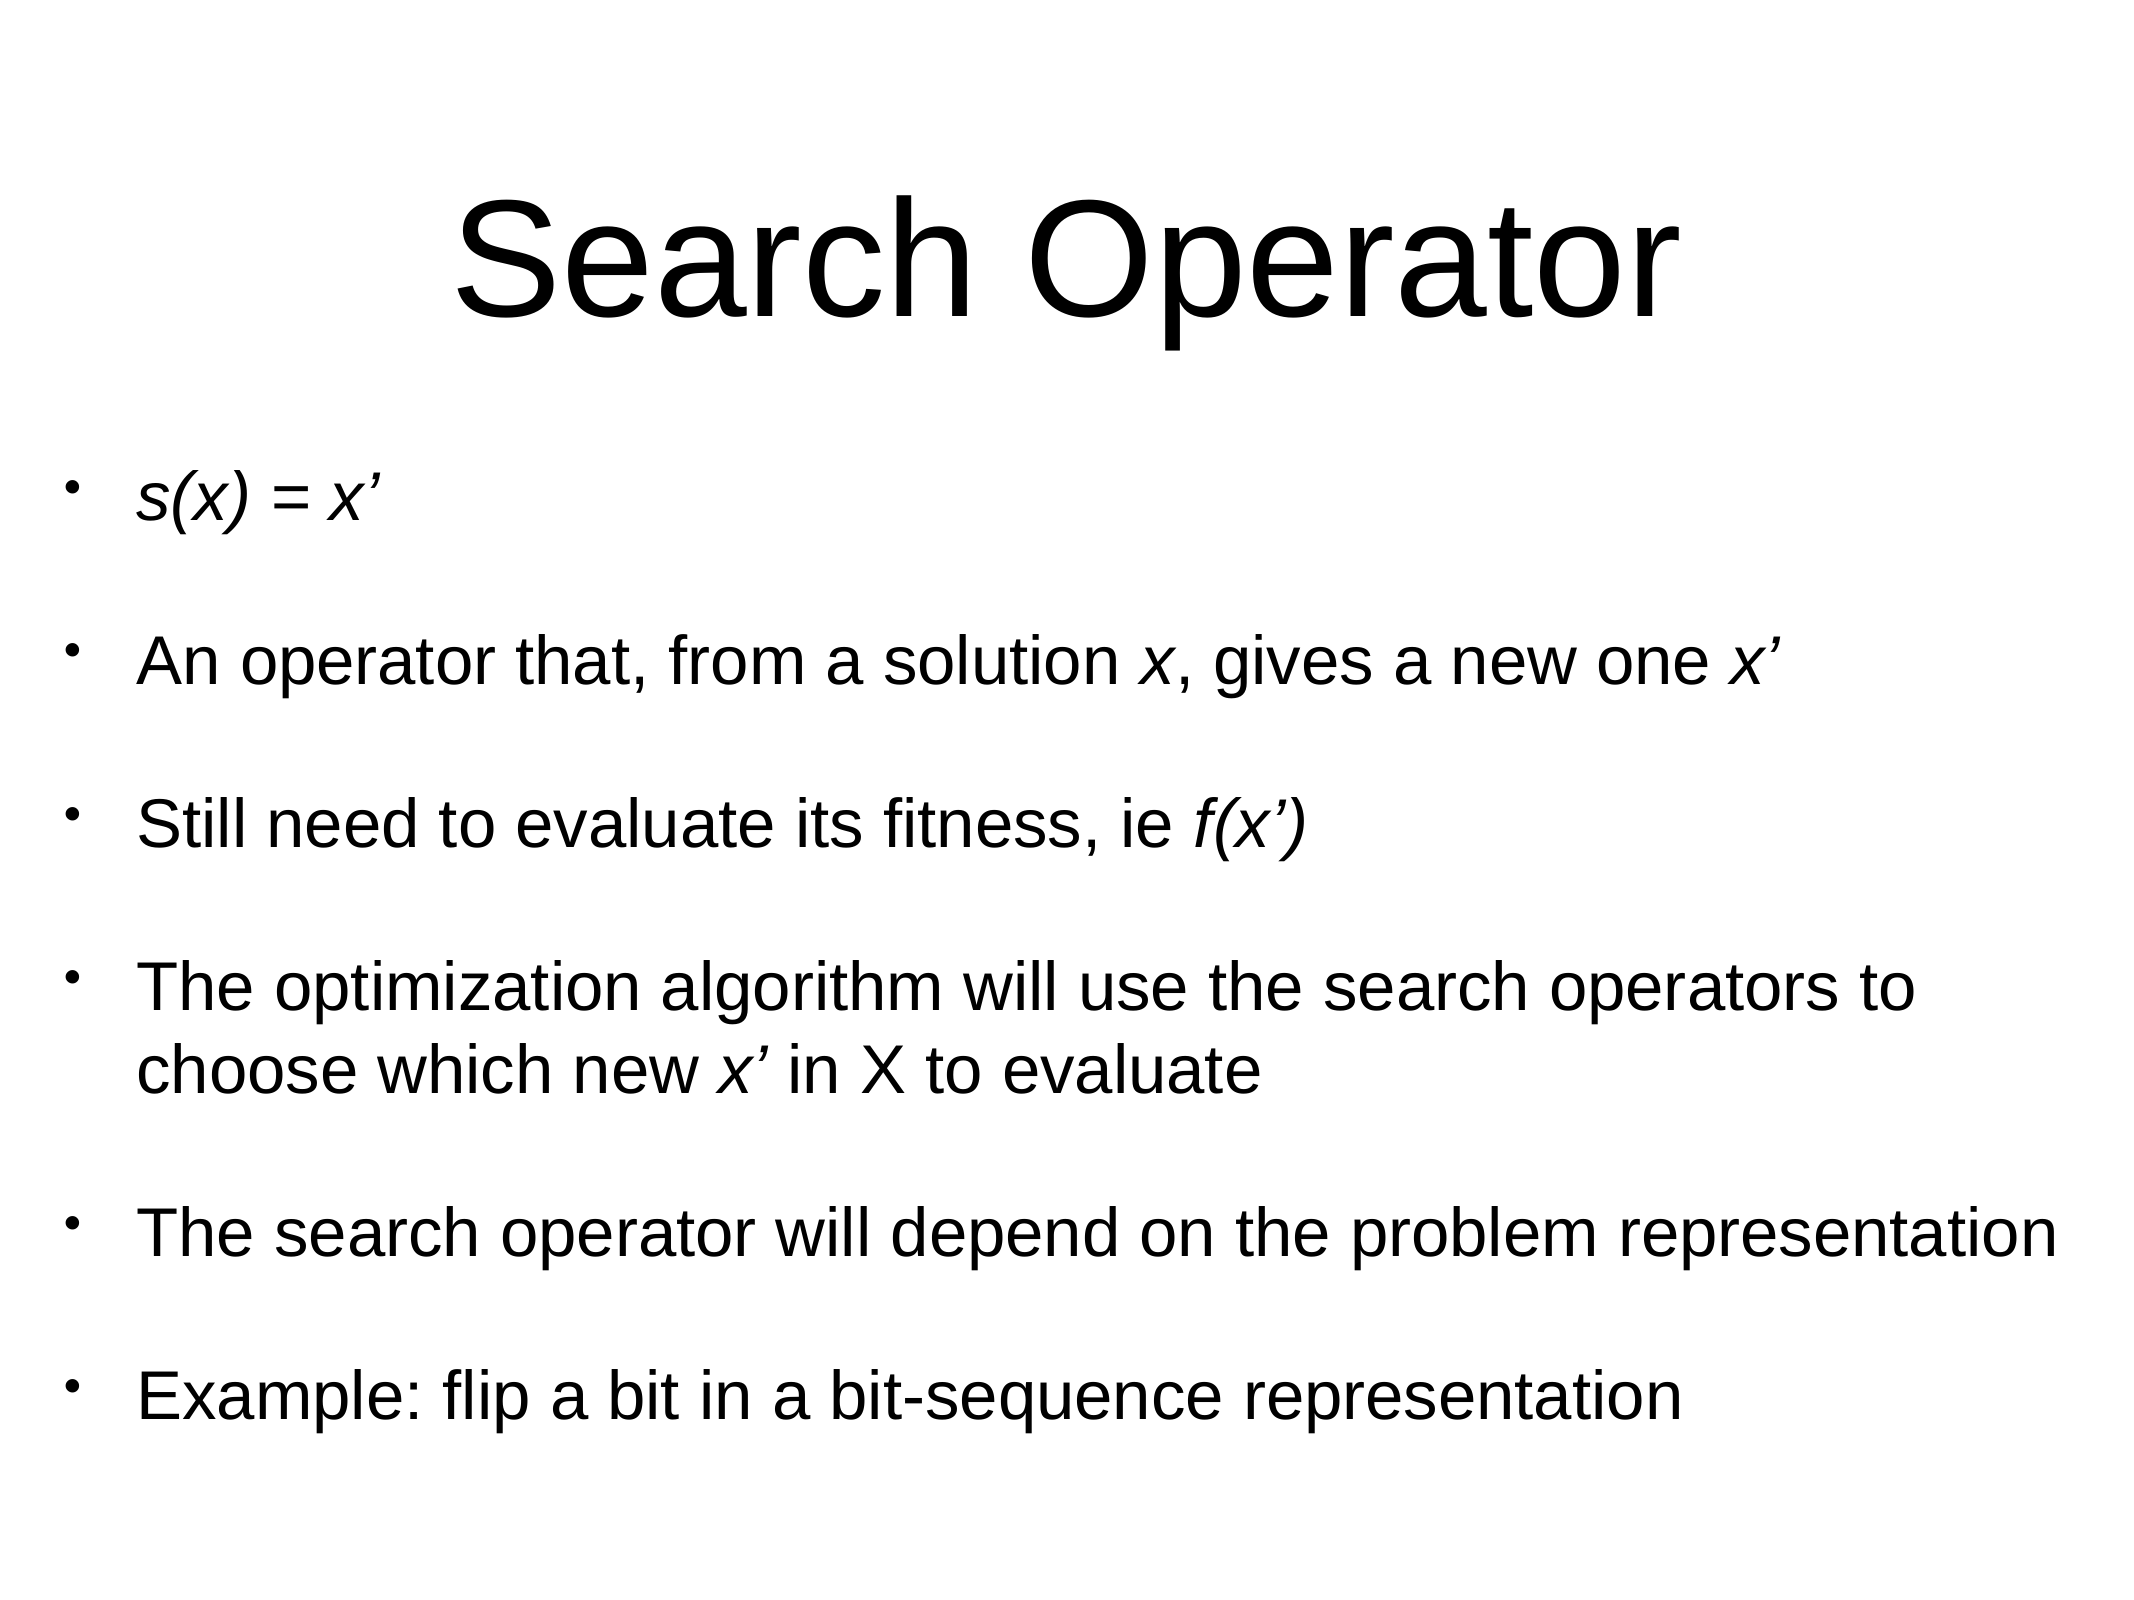

# Search Operator
s(x) = x’
An operator that, from a solution x, gives a new one x’
Still need to evaluate its fitness, ie f(x’)
The optimization algorithm will use the search operators to choose which new x’ in X to evaluate
The search operator will depend on the problem representation
Example: flip a bit in a bit-sequence representation